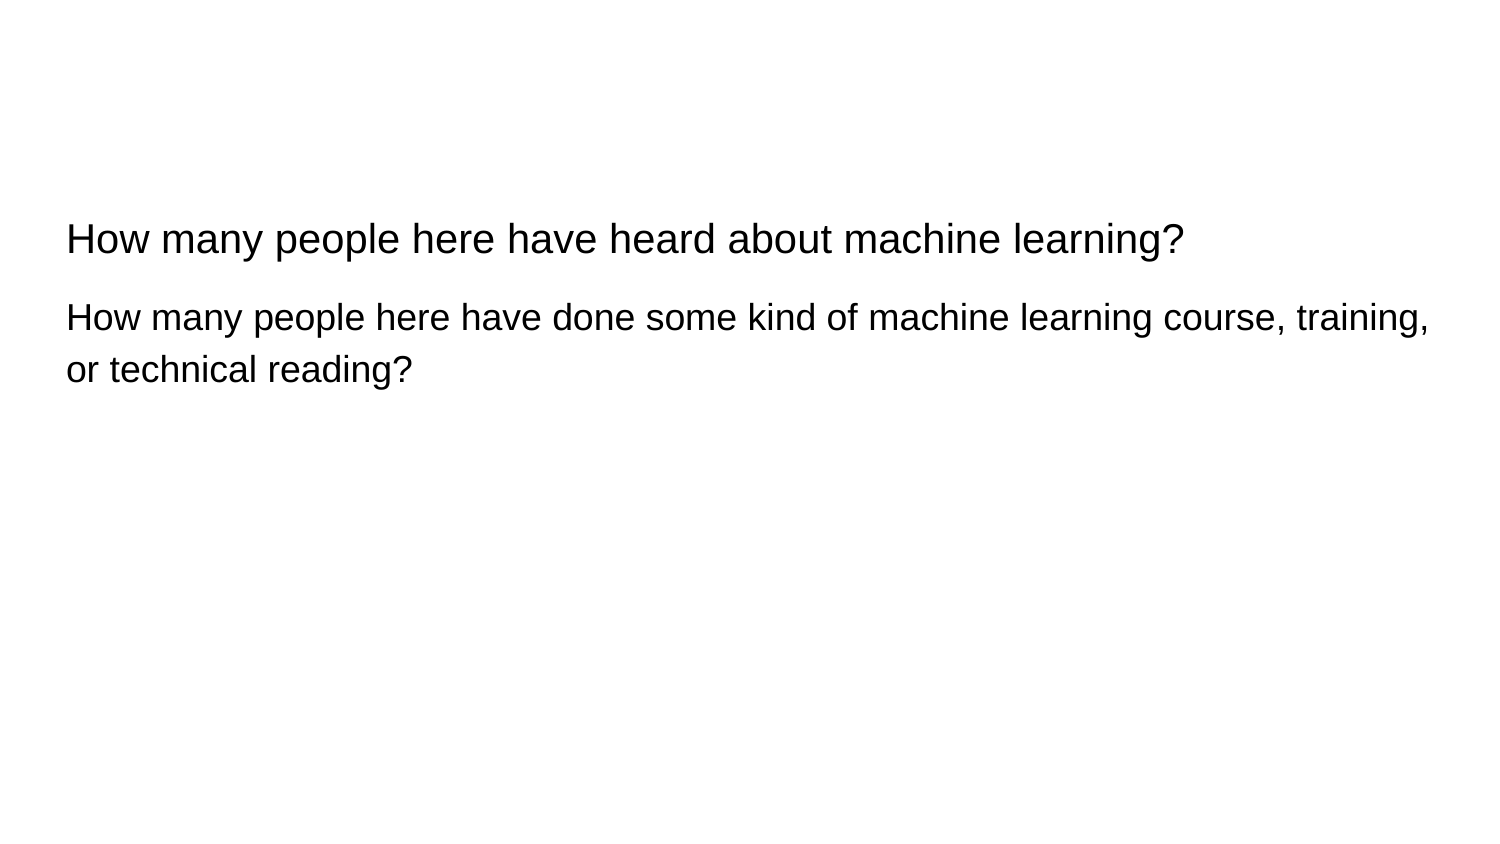

How many people here have heard about machine learning?
How many people here have done some kind of machine learning course, training, or technical reading?